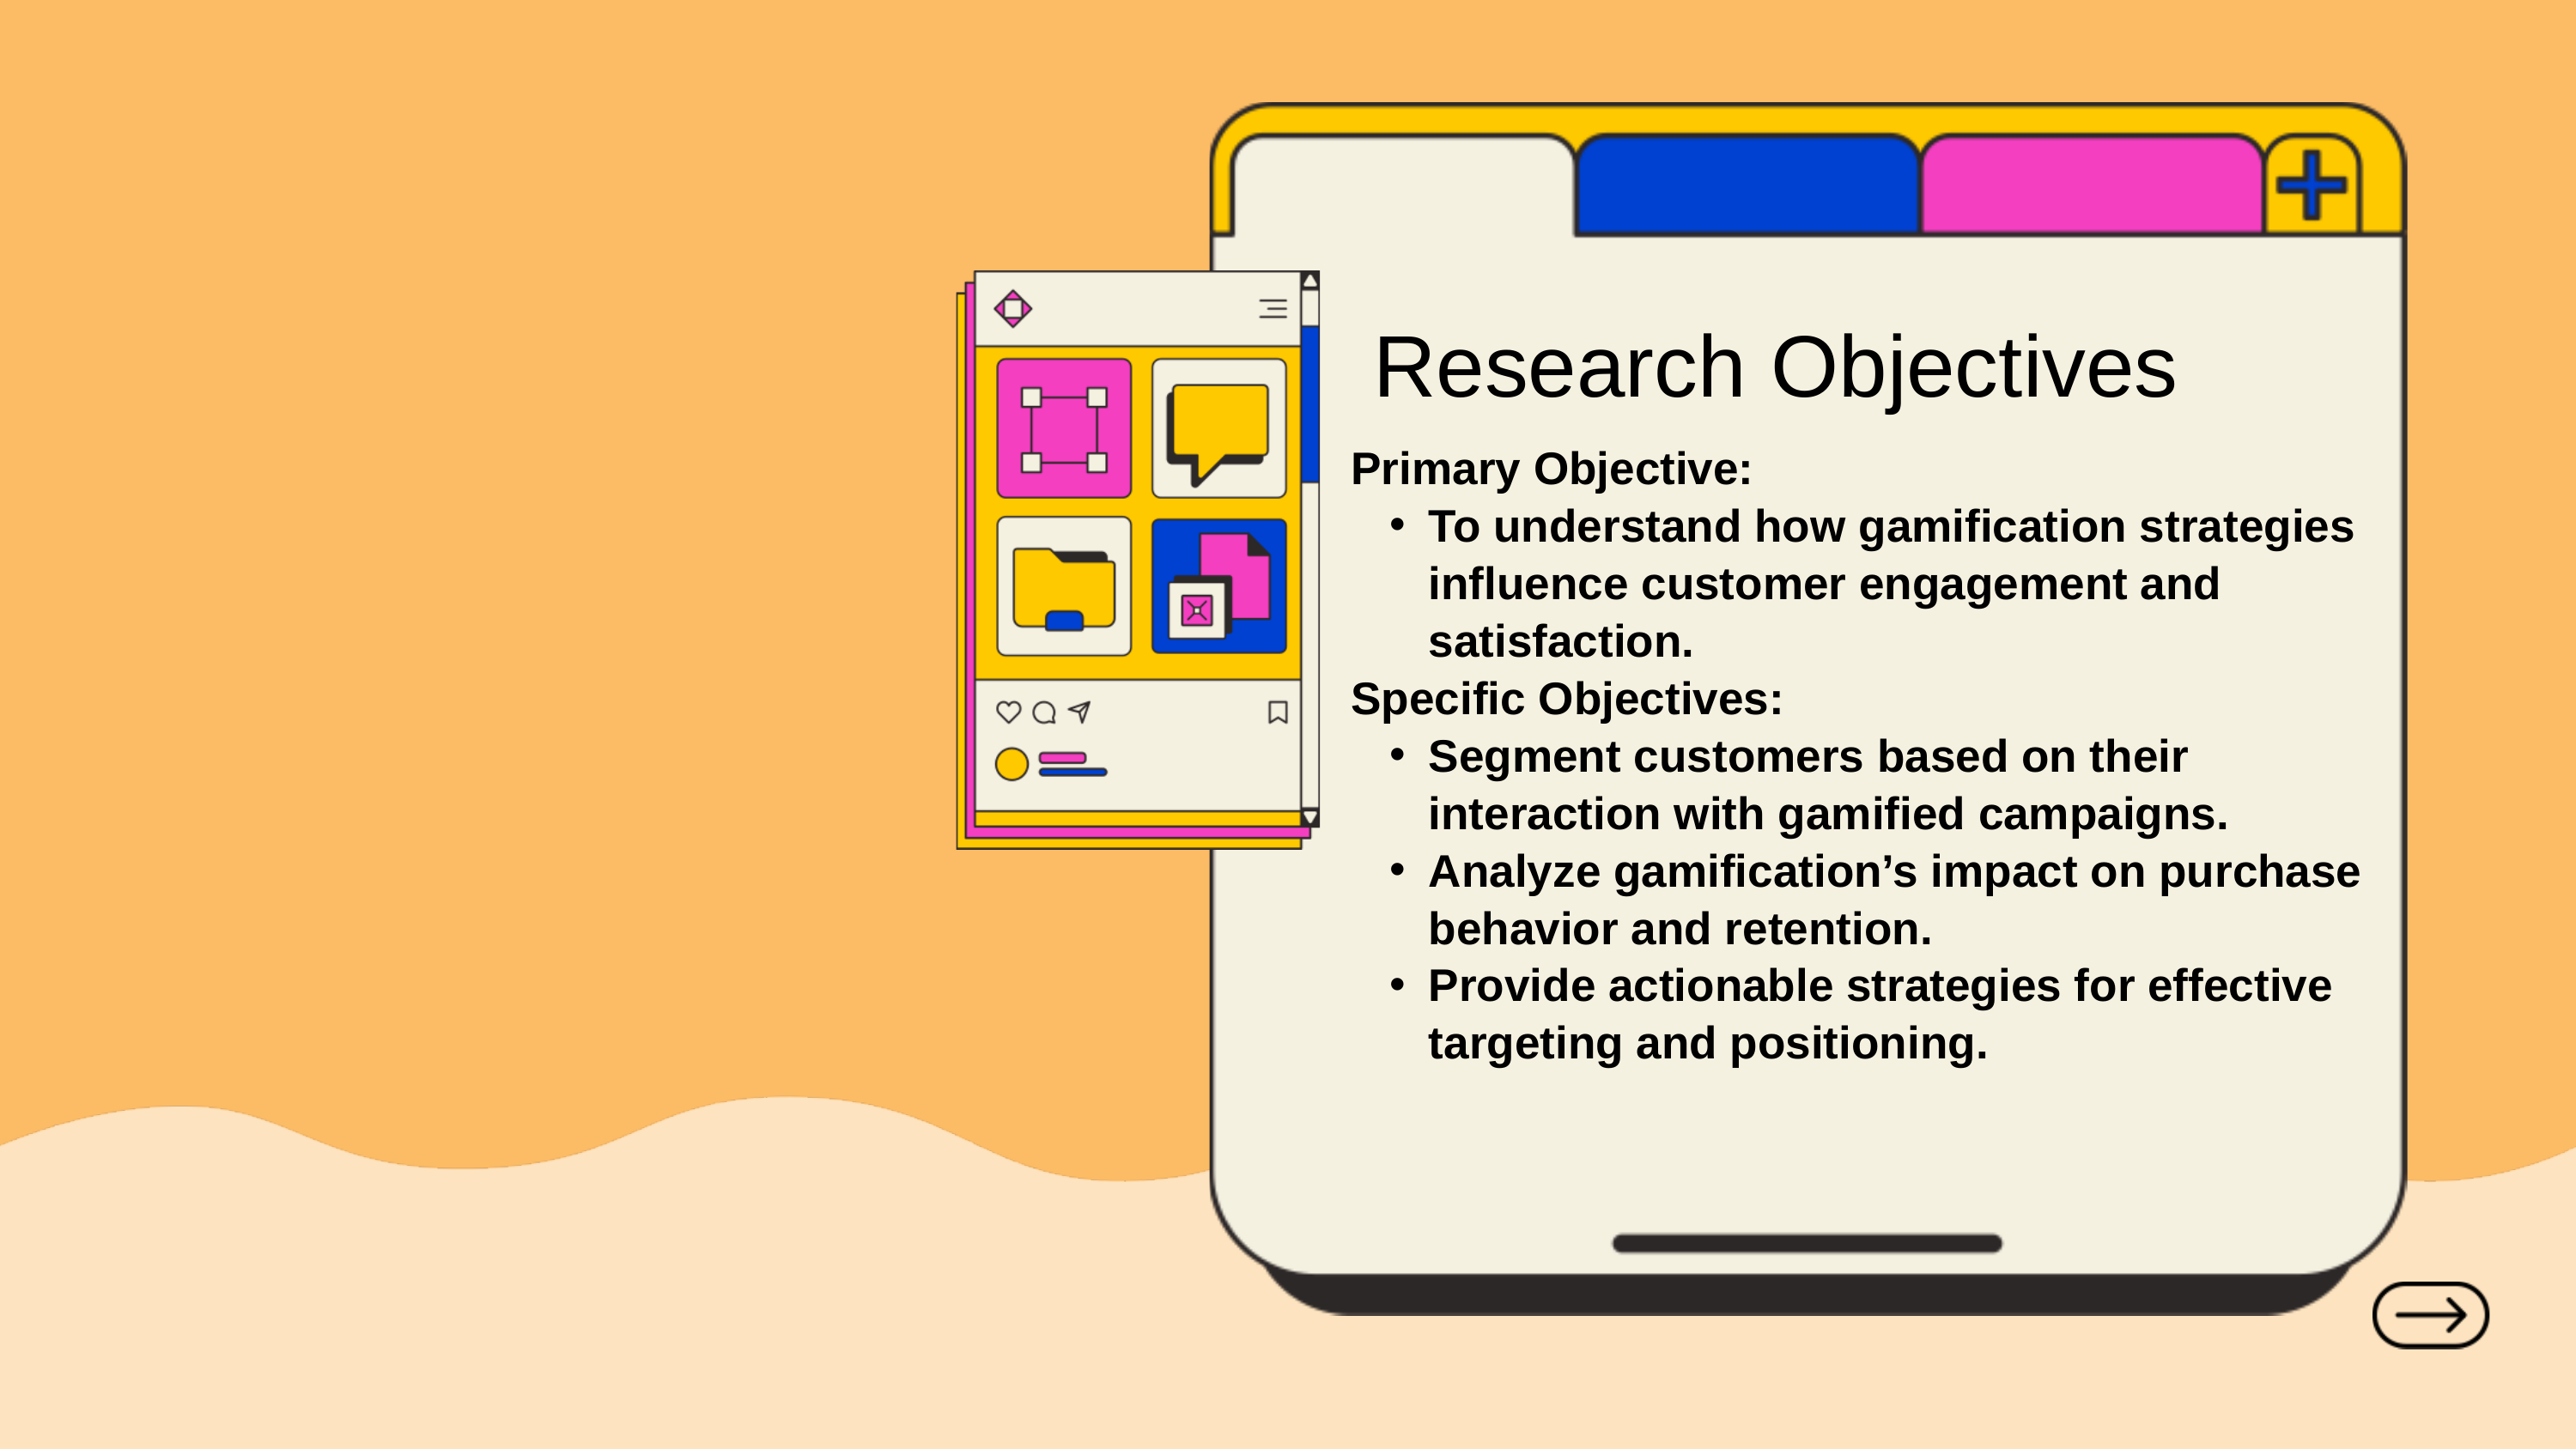

Research Objectives
Primary Objective:
To understand how gamification strategies influence customer engagement and satisfaction.
Specific Objectives:
Segment customers based on their interaction with gamified campaigns.
Analyze gamification’s impact on purchase behavior and retention.
Provide actionable strategies for effective targeting and positioning.